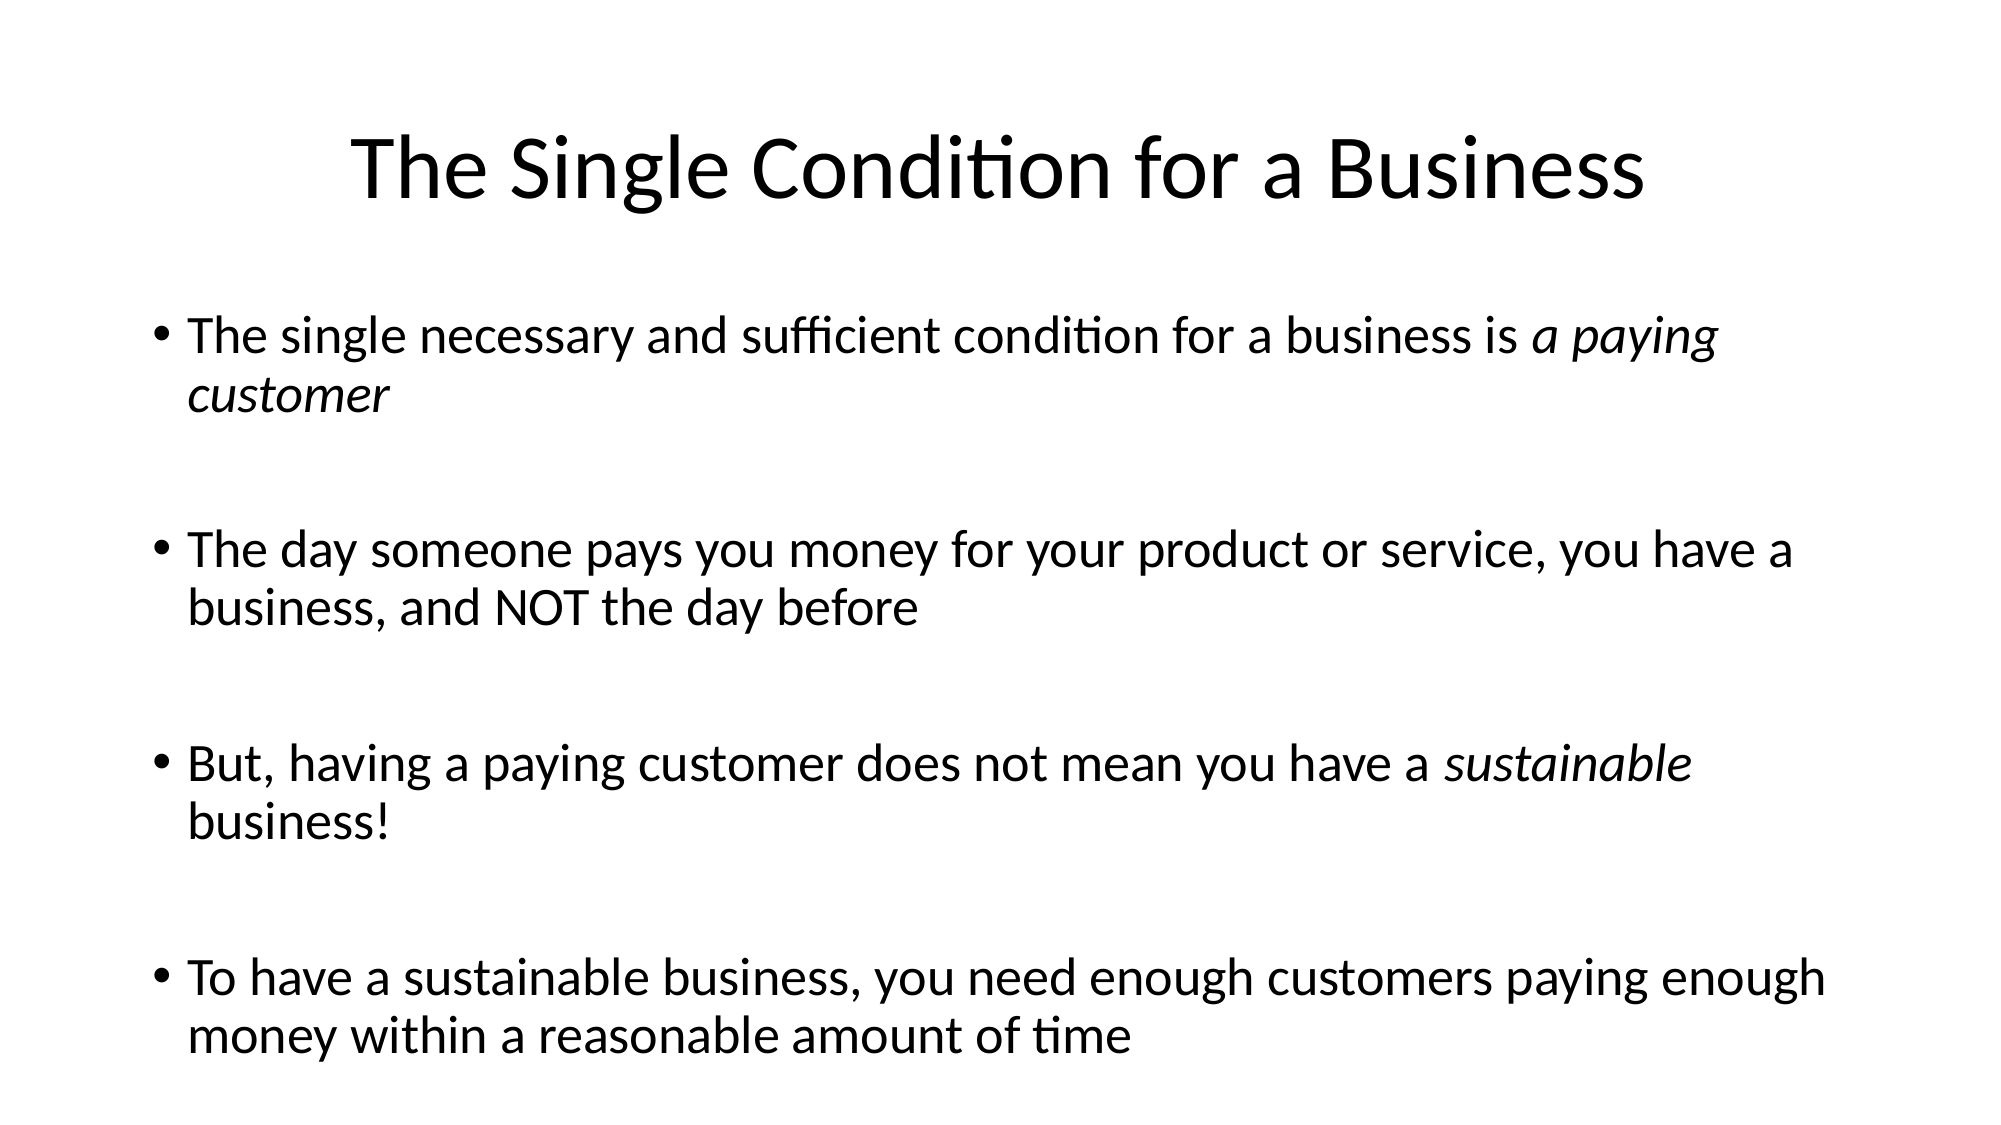

# The Single Condition for a Business
The single necessary and sufficient condition for a business is a paying customer

The day someone pays you money for your product or service, you have a business, and NOT the day before

But, having a paying customer does not mean you have a sustainable business!

To have a sustainable business, you need enough customers paying enough money within a reasonable amount of time